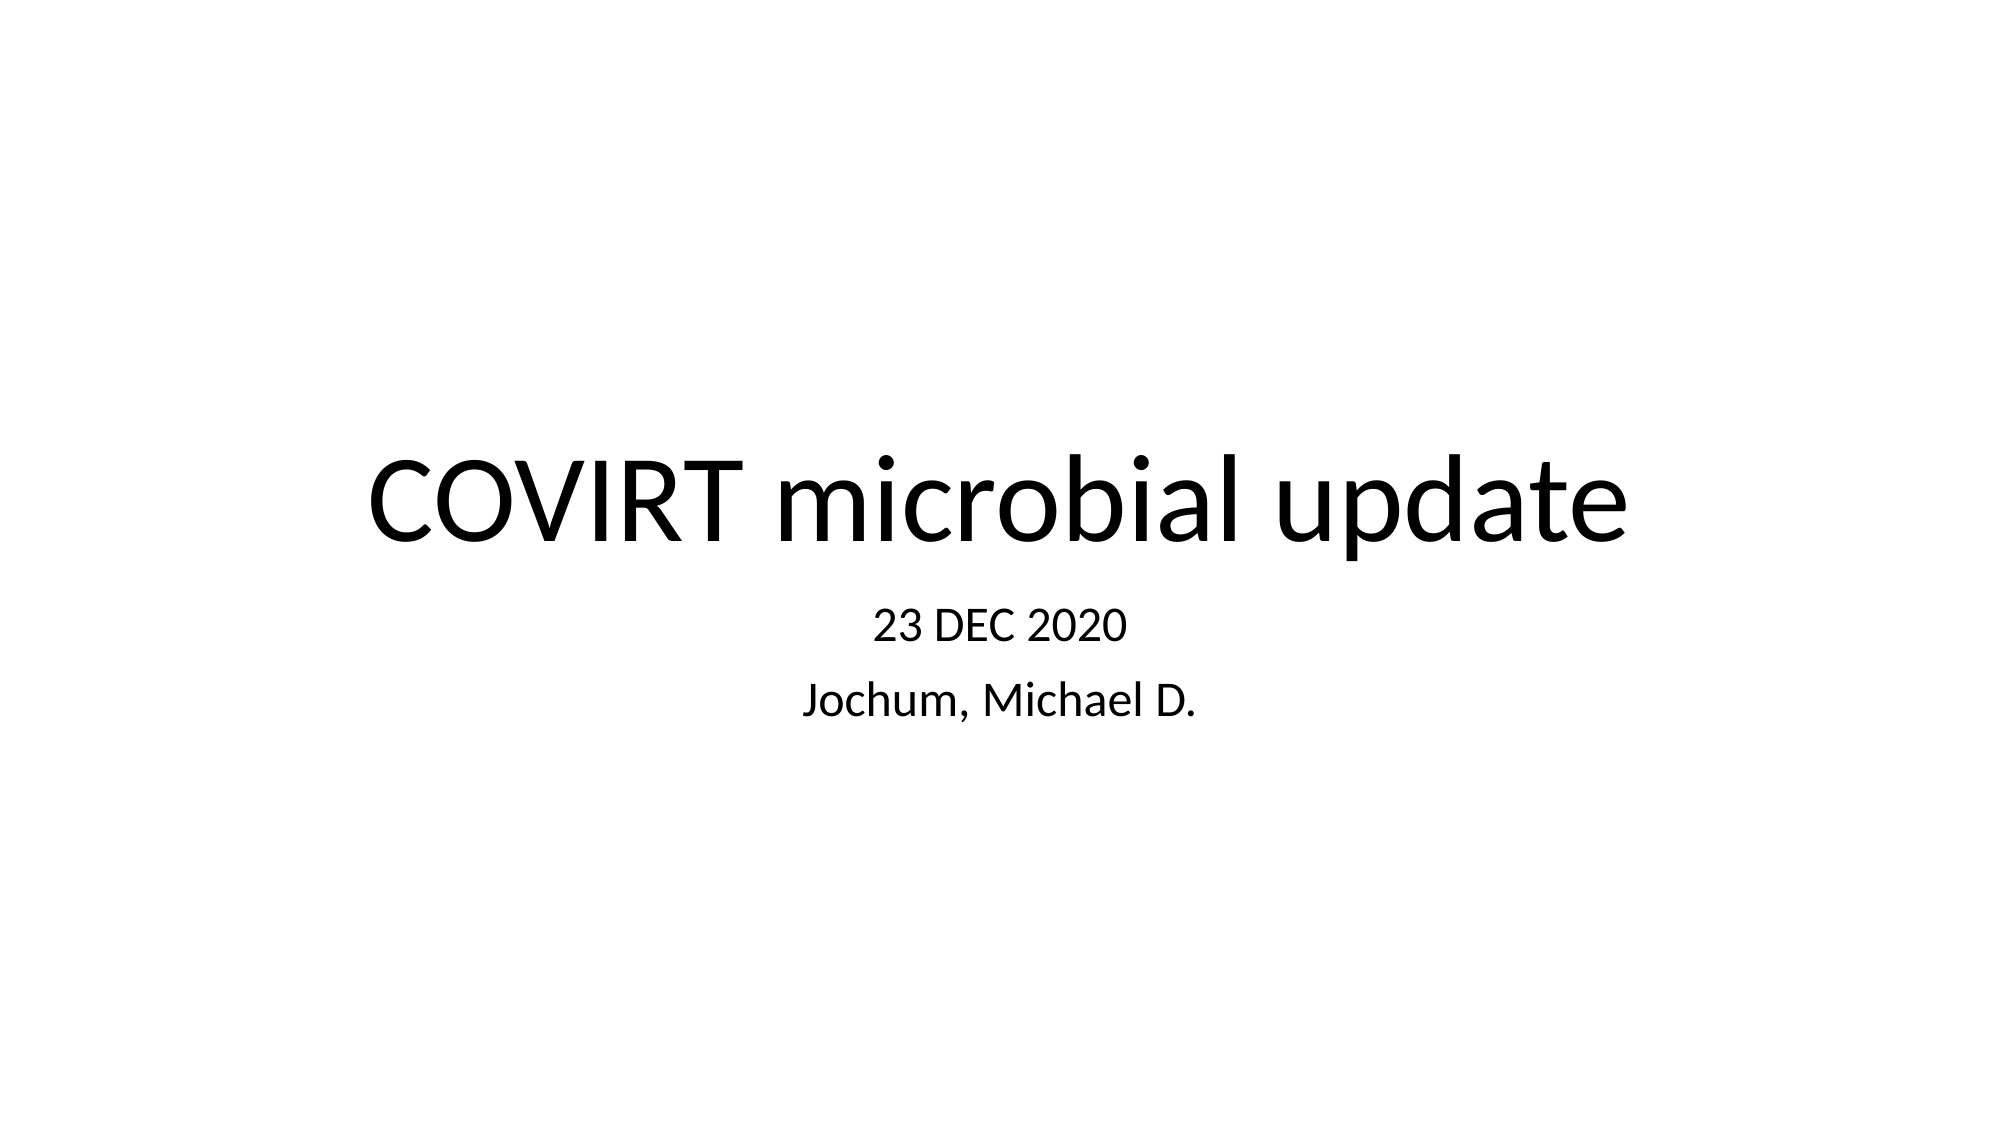

# COVIRT microbial update
23 DEC 2020
Jochum, Michael D.